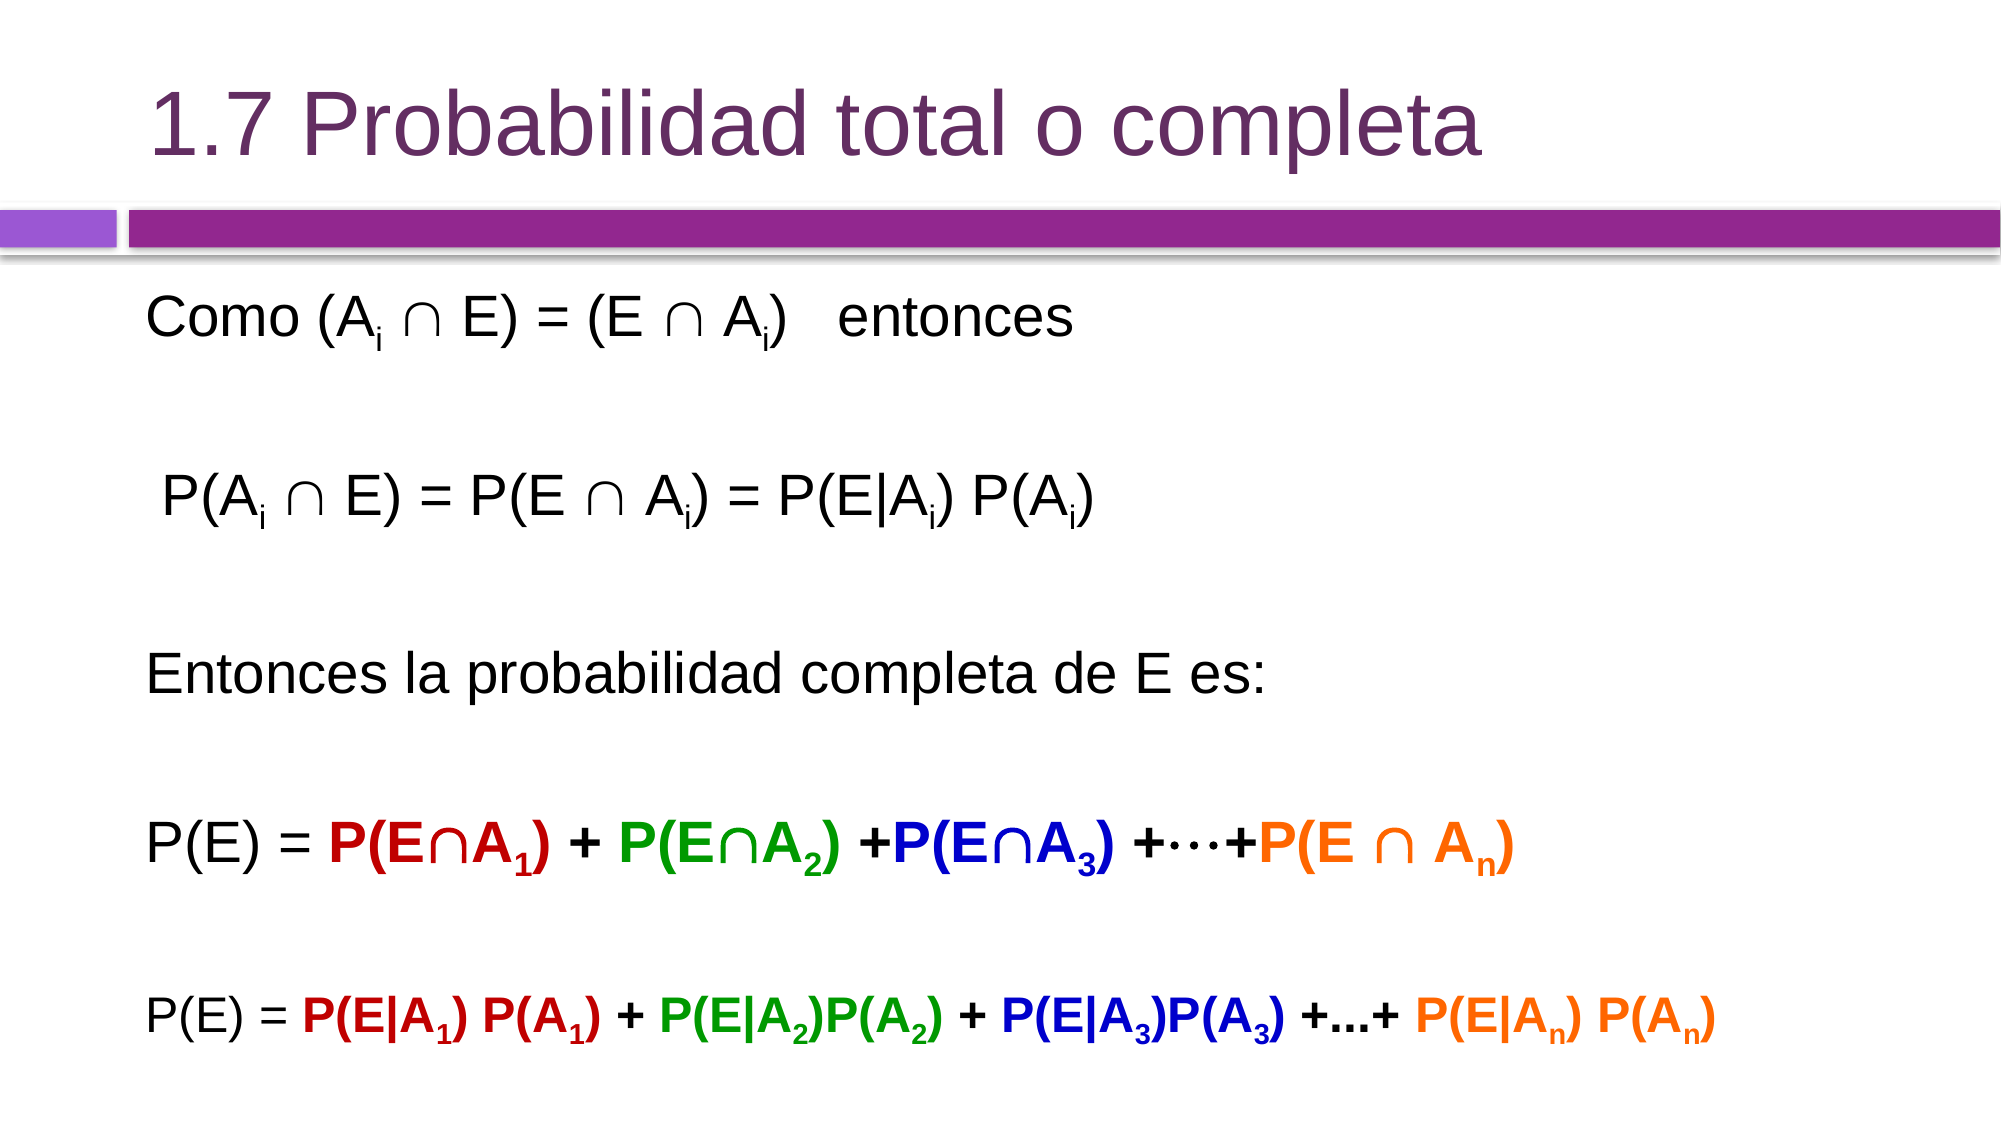

# 1.7 Probabilidad total o completa
Como (Ai ∩ E) = (E ∩ Ai)   entonces

 P(Ai ∩ E) = P(E ∩ Ai) = P(E|Ai) P(Ai)

Entonces la probabilidad completa de E es:

P(E) = P(E∩A1) + P(E∩A2) +P(E∩A3) +…+P(E ∩ An)

P(E) = P(E|A1) P(A1) + P(E|A2)P(A2) + P(E|A3)P(A3) +...+ P(E|An) P(An)